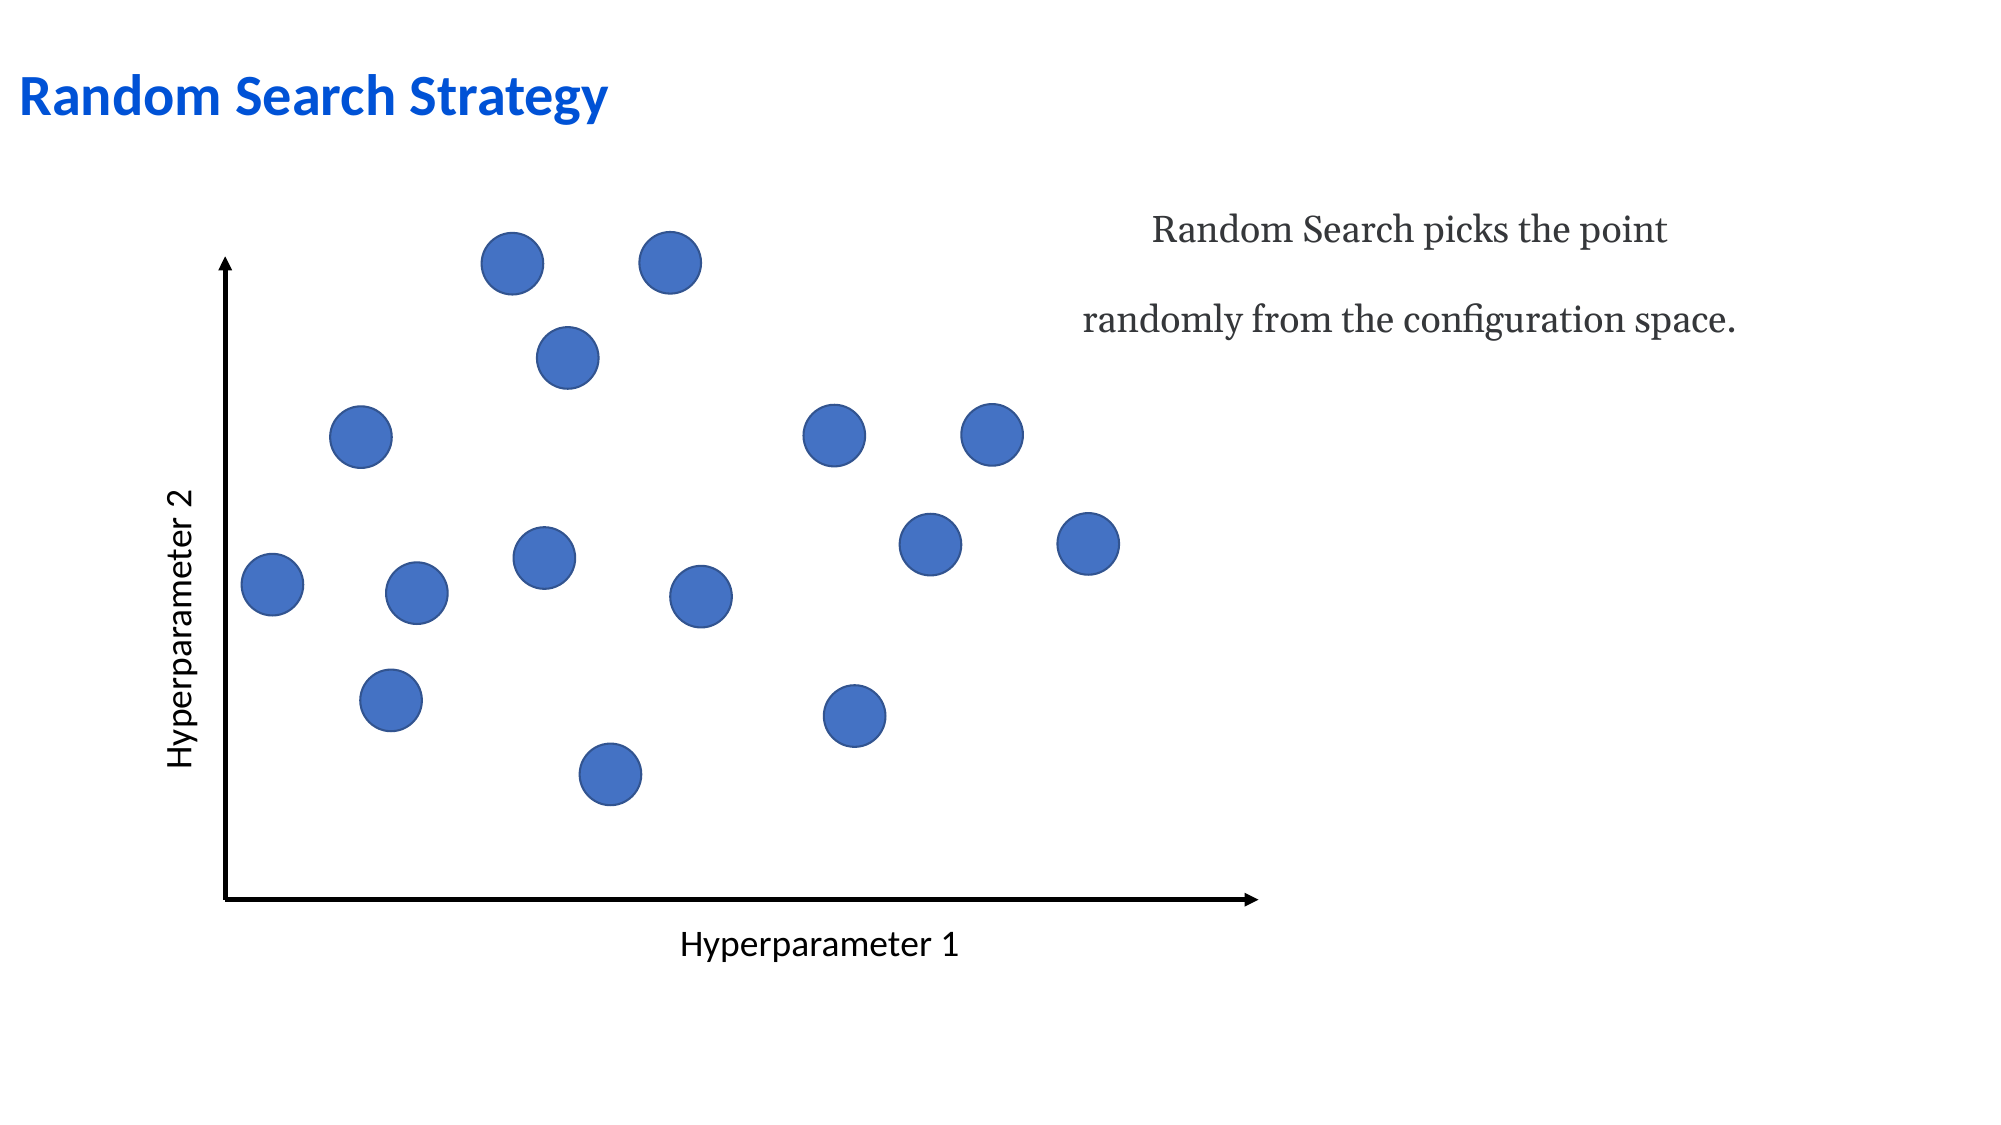

Random Search Strategy
Random Search picks the point randomly from the configuration space.

Hyperparameter 2

Hyperparameter 1